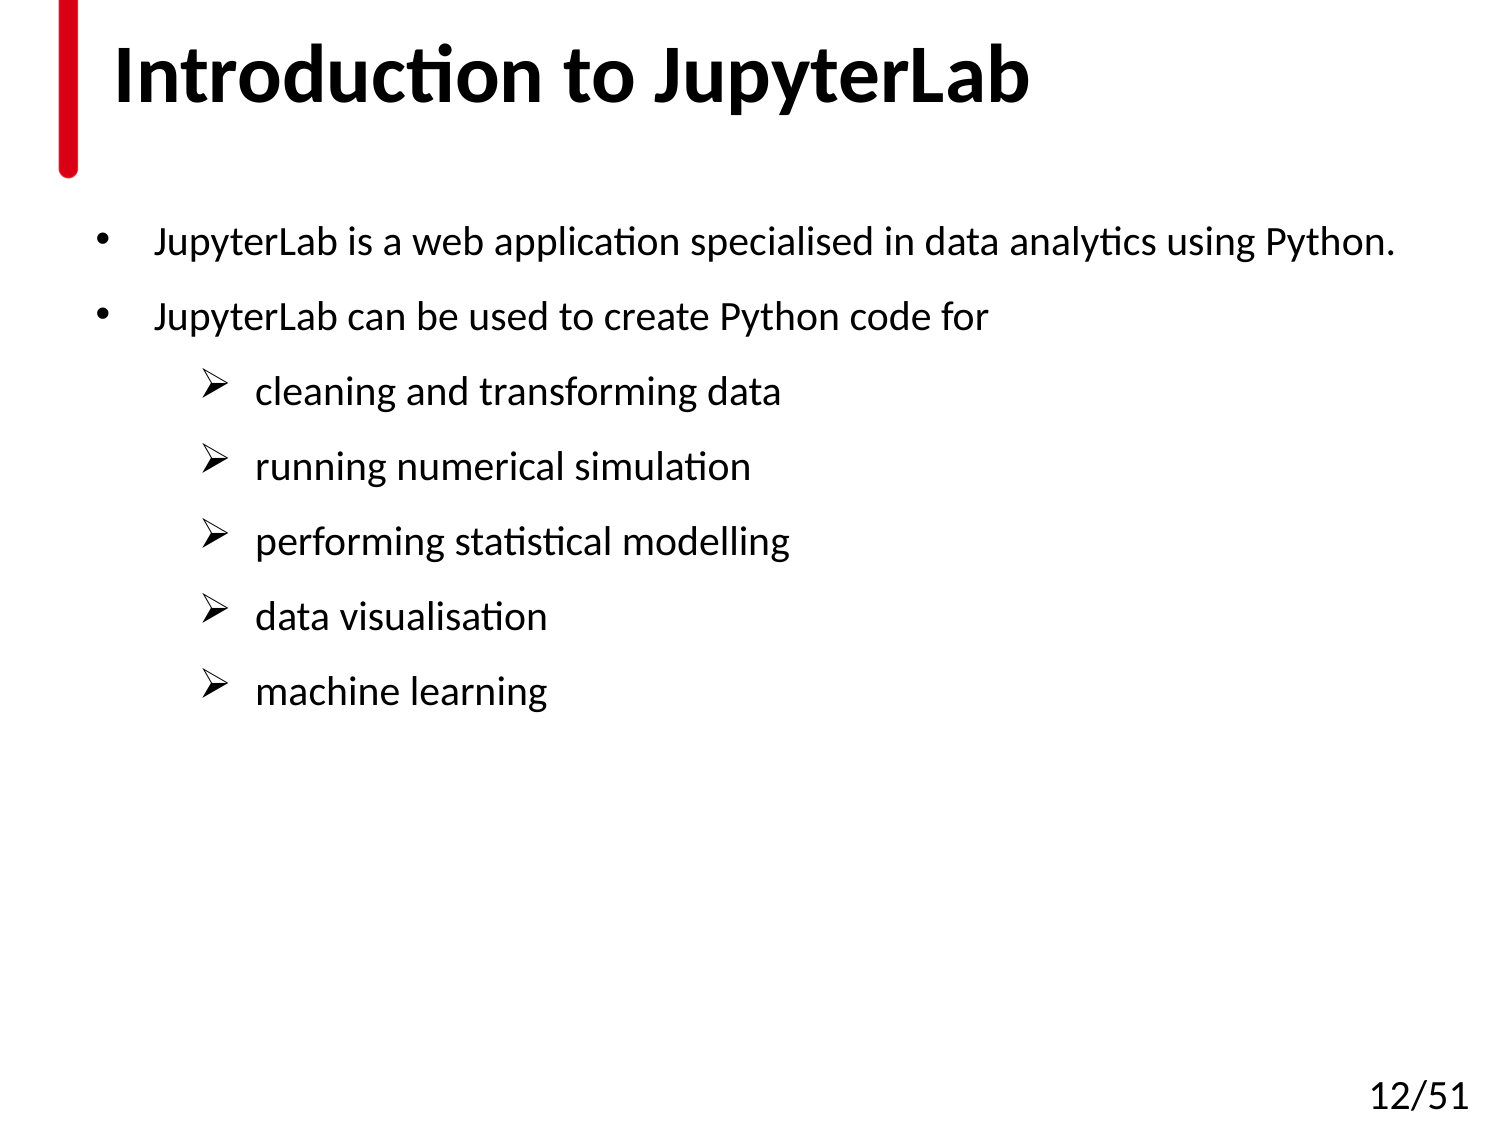

# Introduction to JupyterLab
JupyterLab is a web application specialised in data analytics using Python.
JupyterLab can be used to create Python code for
cleaning and transforming data
running numerical simulation
performing statistical modelling
data visualisation
machine learning